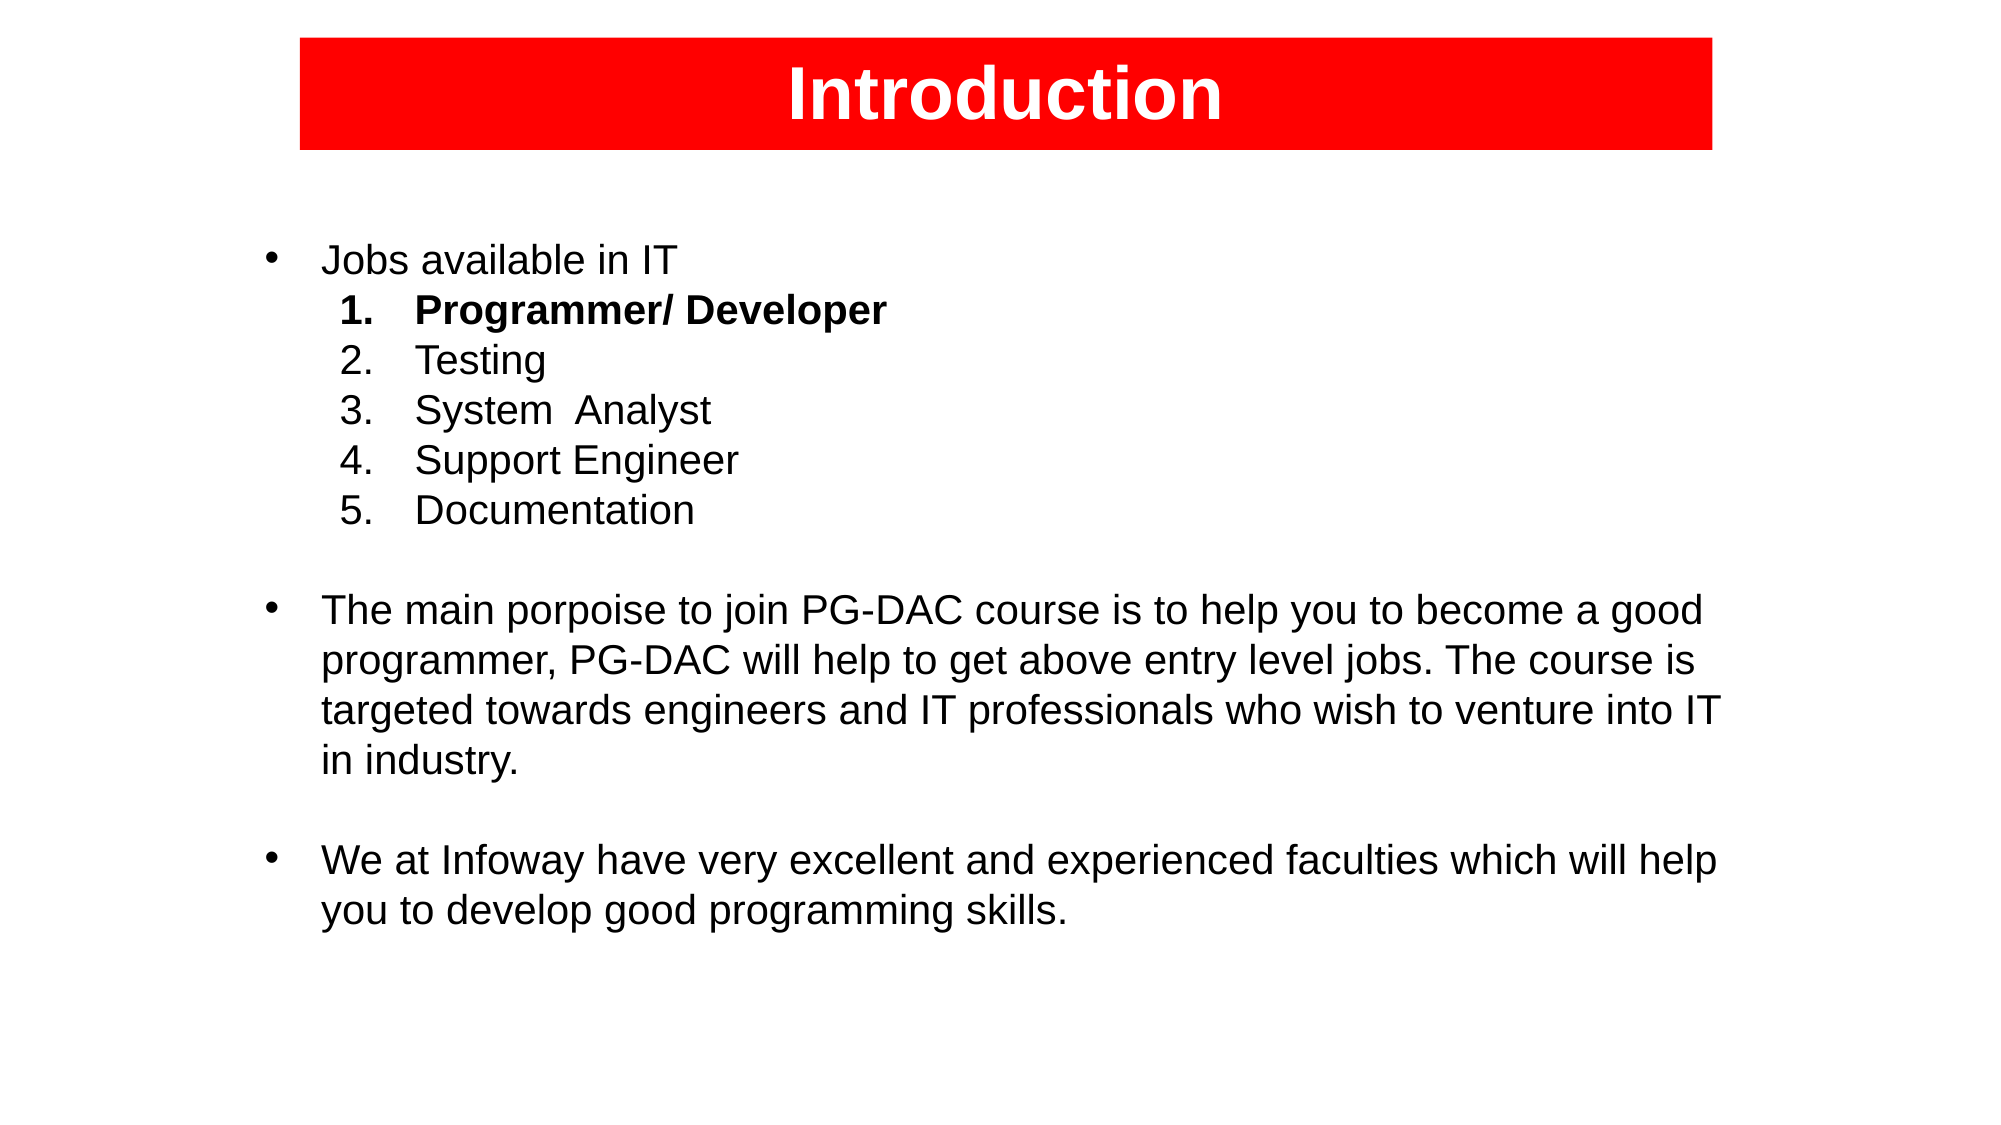

Introduction
Jobs available in IT
Programmer/ Developer
Testing
System  Analyst
Support Engineer
Documentation

The main porpoise to join PG-DAC course is to help you to become a good programmer, PG-DAC will help to get above entry level jobs. The course is targeted towards engineers and IT professionals who wish to venture into IT in industry.

We at Infoway have very excellent and experienced faculties which will help you to develop good programming skills.